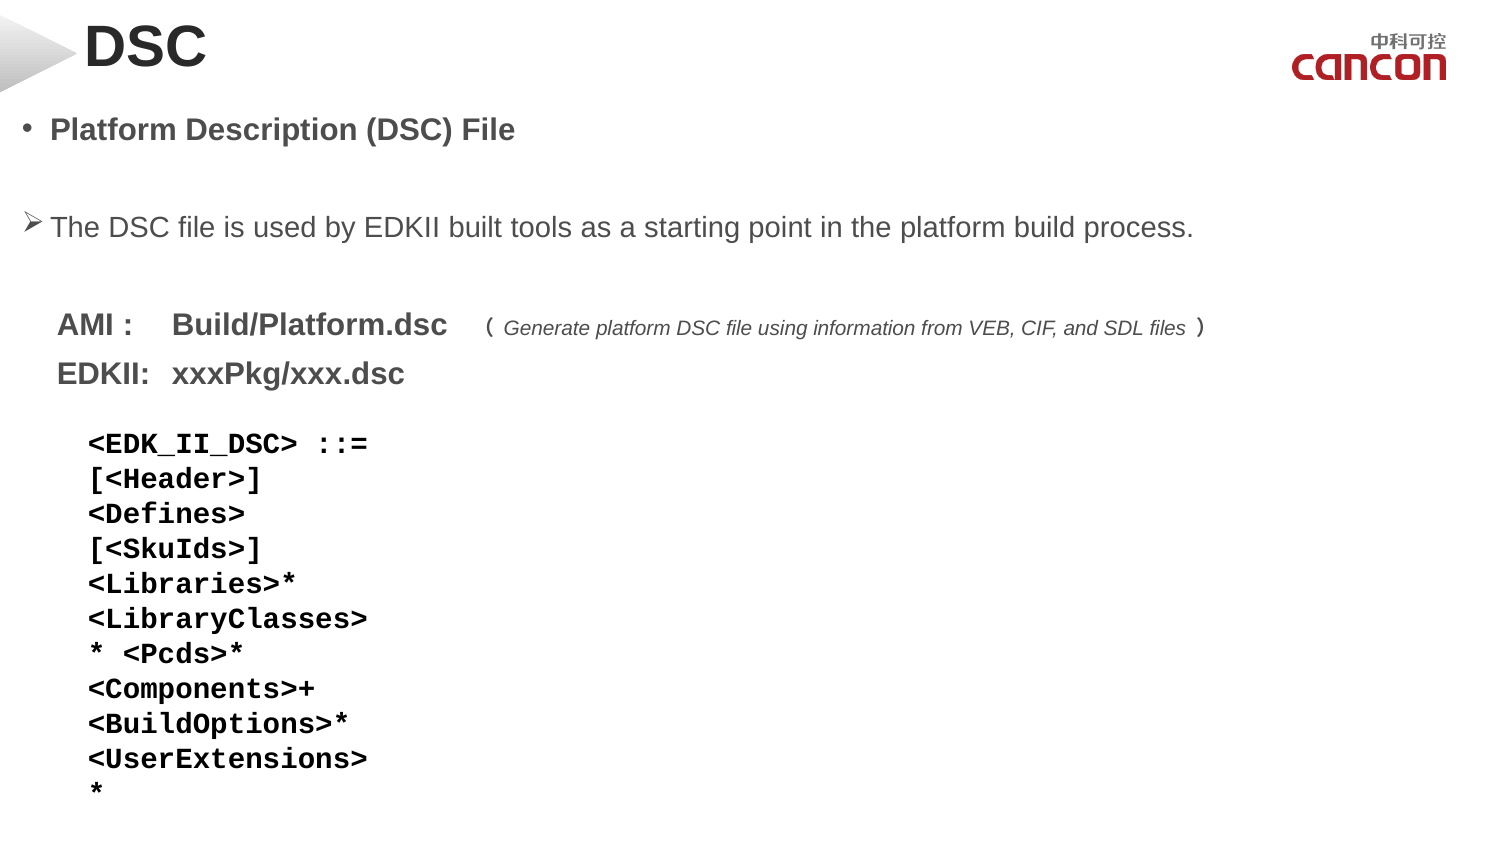

# DSC
Platform Description (DSC) File

The DSC file is used by EDKII built tools as a starting point in the platform build process.

    AMI : 	Build/Platform.dsc  （ Generate platform DSC file using information from VEB, CIF, and SDL files ）
    EDKII: 	xxxPkg/xxx.dsc
<EDK_II_DSC> ::= [<Header>] <Defines> [<SkuIds>] <Libraries>* <LibraryClasses>* <Pcds>* <Components>+ <BuildOptions>* <UserExtensions>*